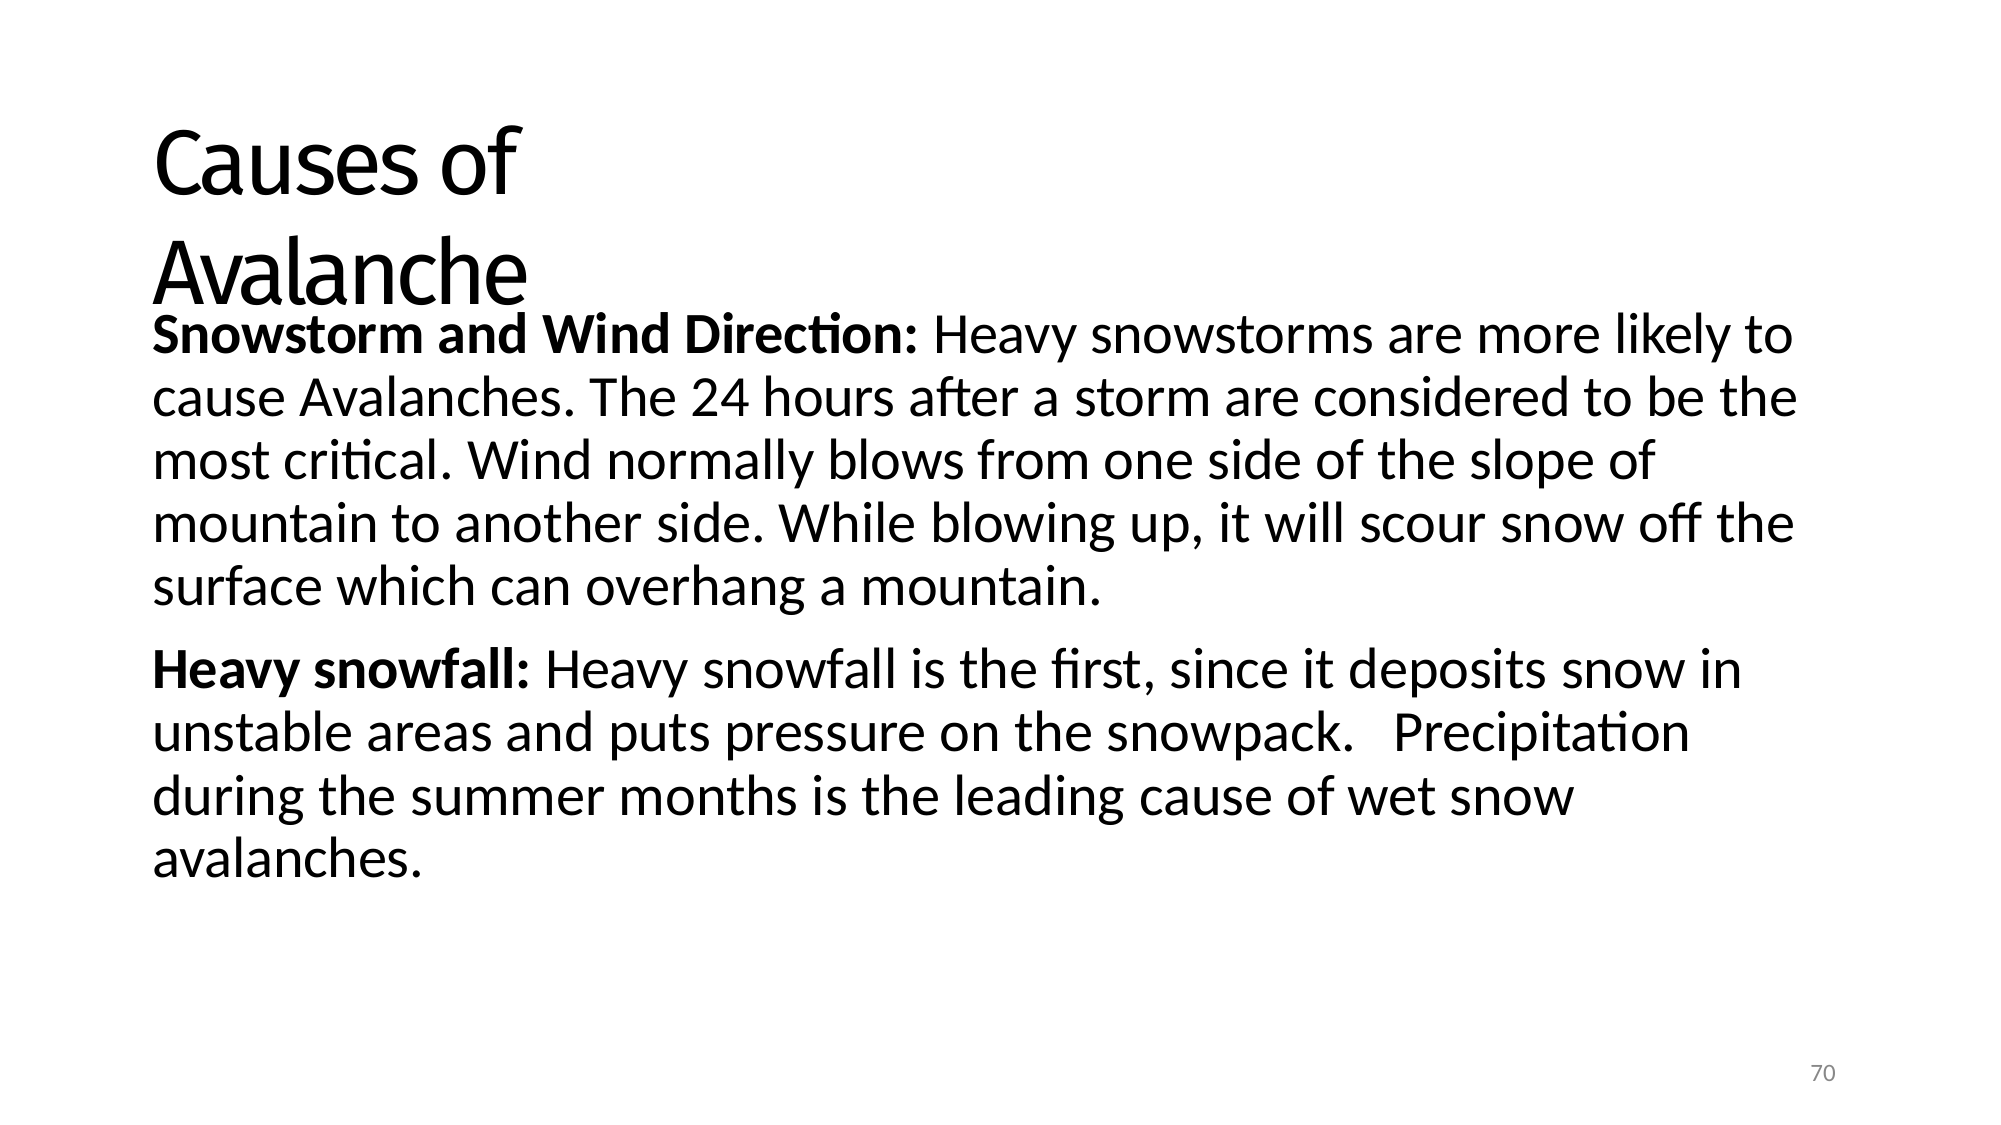

# Causes of Avalanche
Snowstorm and Wind Direction: Heavy snowstorms are more likely to  cause Avalanches. The 24 hours after a storm are considered to be the  most critical. Wind normally blows from one side of the slope of  mountain to another side. While blowing up, it will scour snow off the  surface which can overhang a mountain.
Heavy snowfall: Heavy snowfall is the first, since it deposits snow in  unstable areas and puts pressure on the snowpack.	Precipitation  during the summer months is the leading cause of wet snow  avalanches.
70